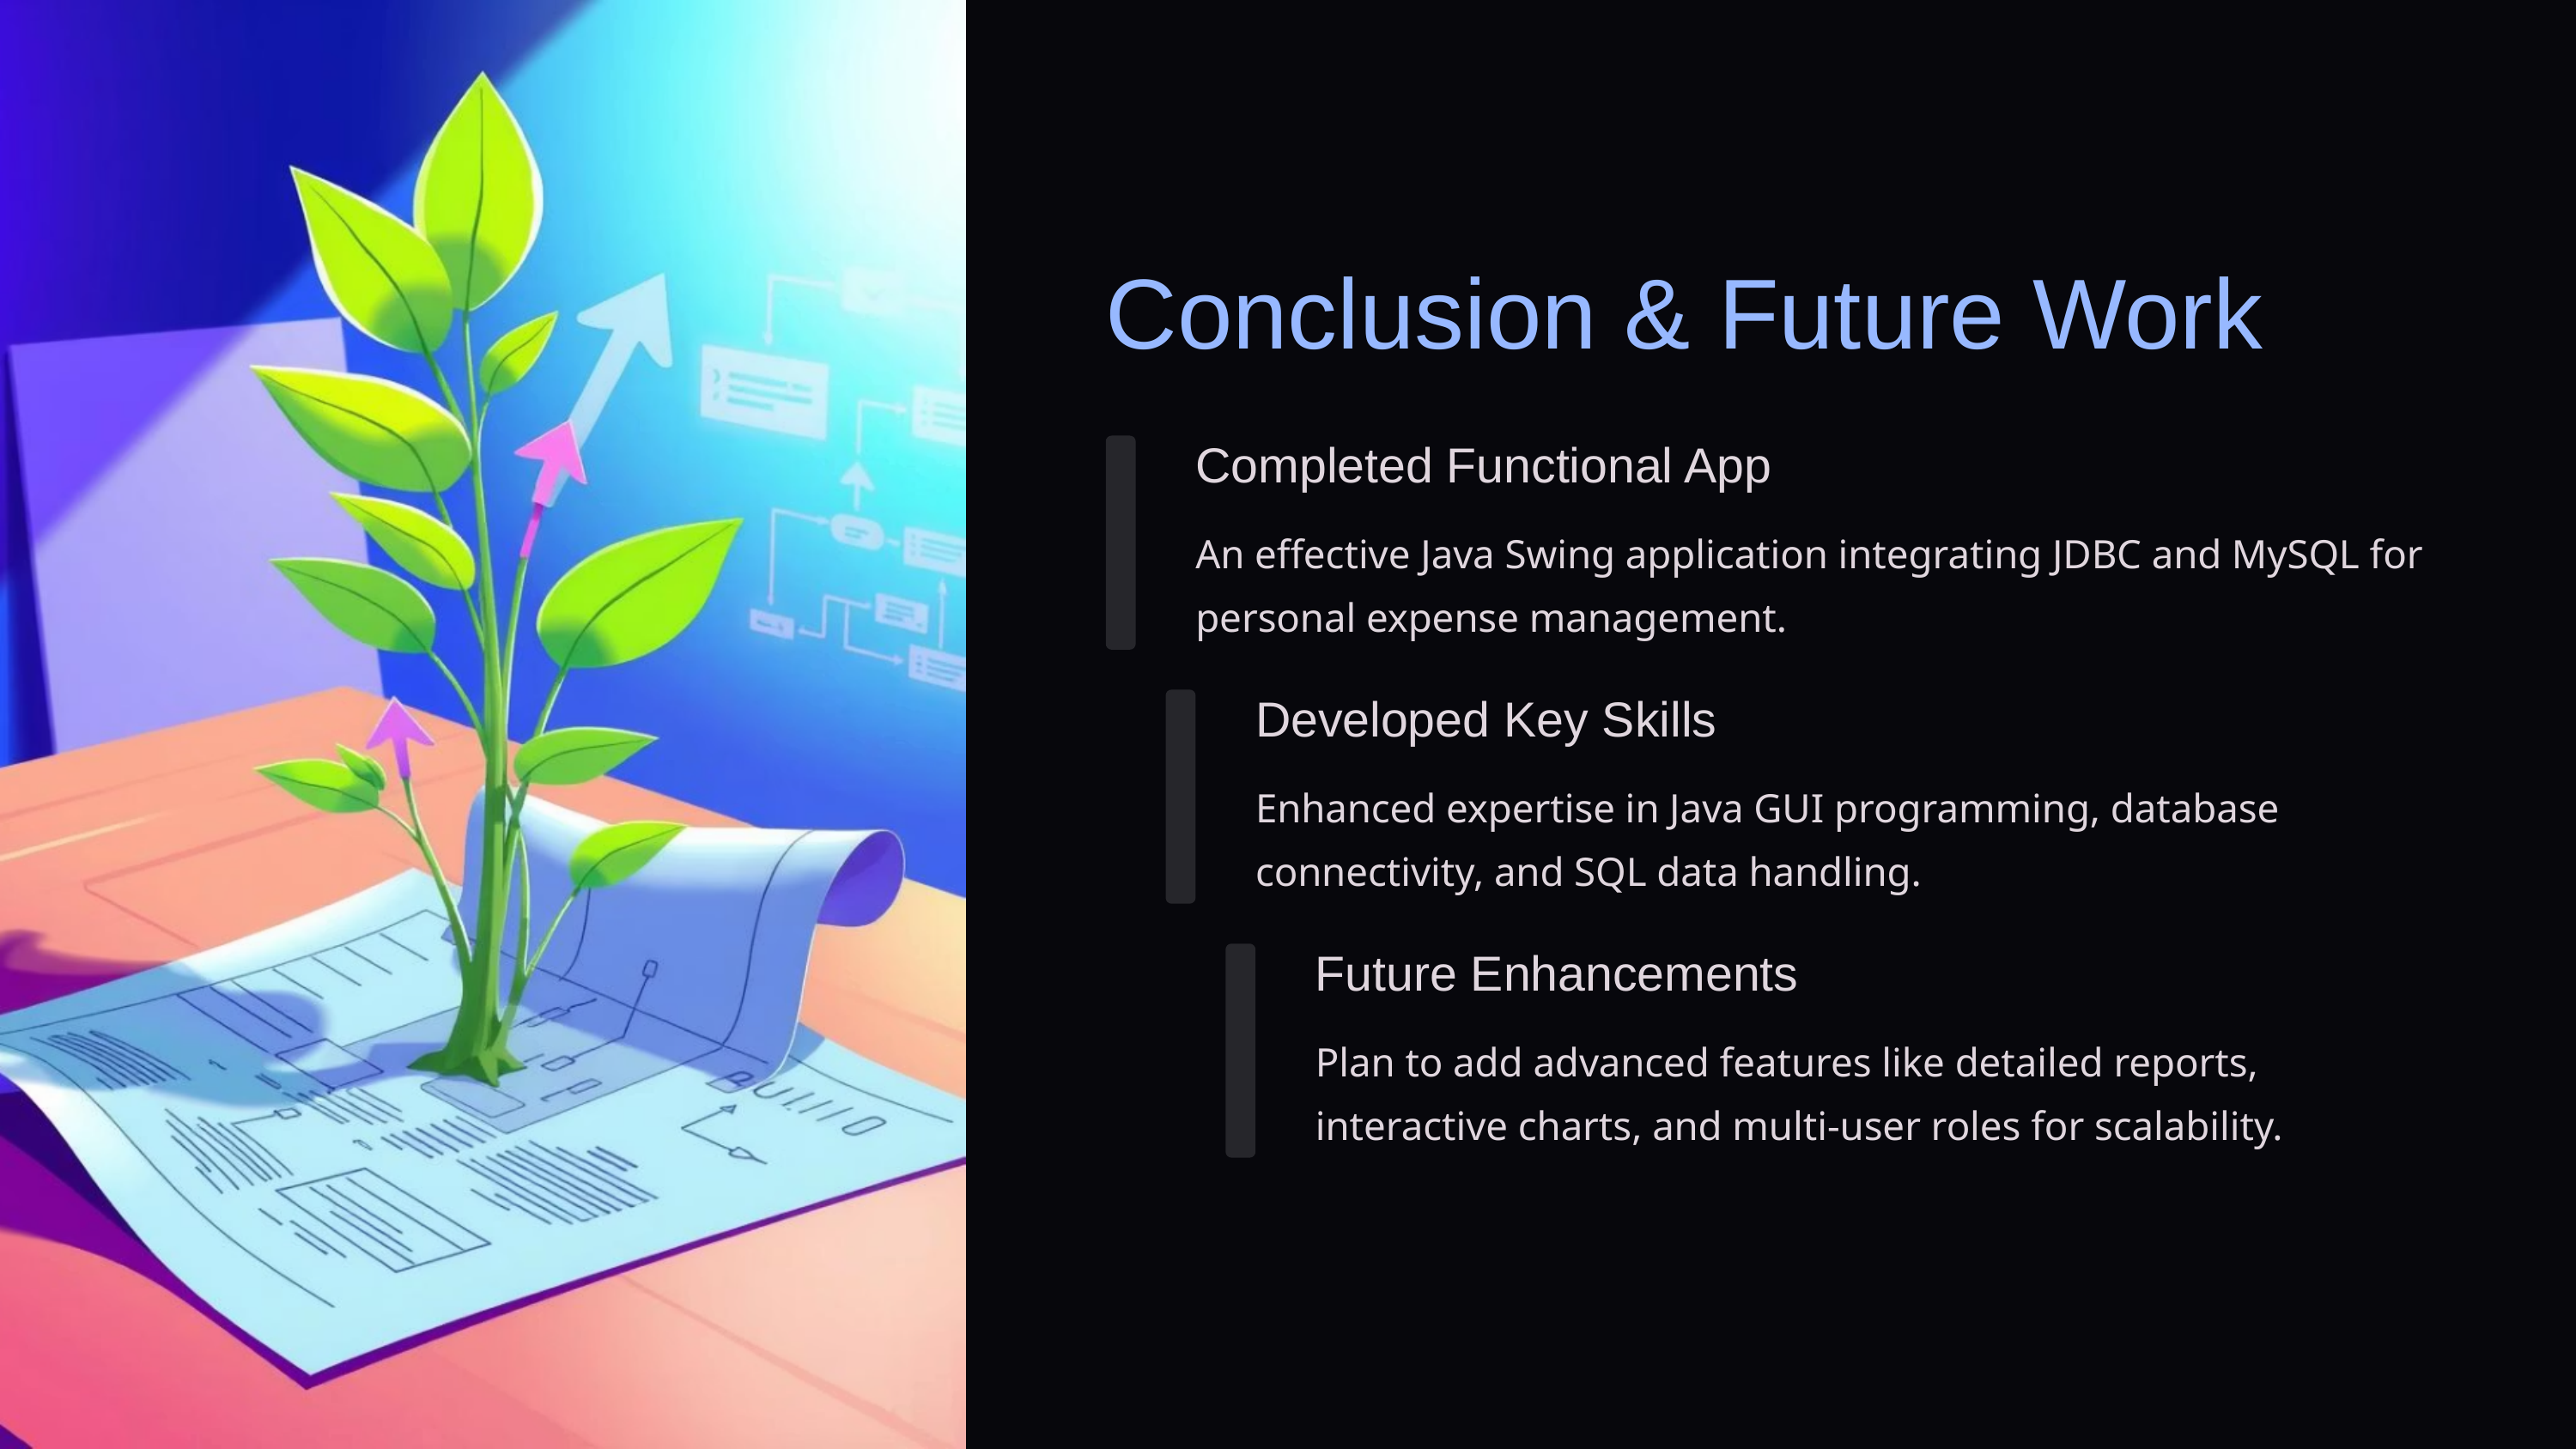

Conclusion & Future Work

Completed Functional App

An effective Java Swing application integrating JDBC and MySQL for personal expense management.

Developed Key Skills

Enhanced expertise in Java GUI programming, database connectivity, and SQL data handling.

Future Enhancements

Plan to add advanced features like detailed reports, interactive charts, and multi-user roles for scalability.